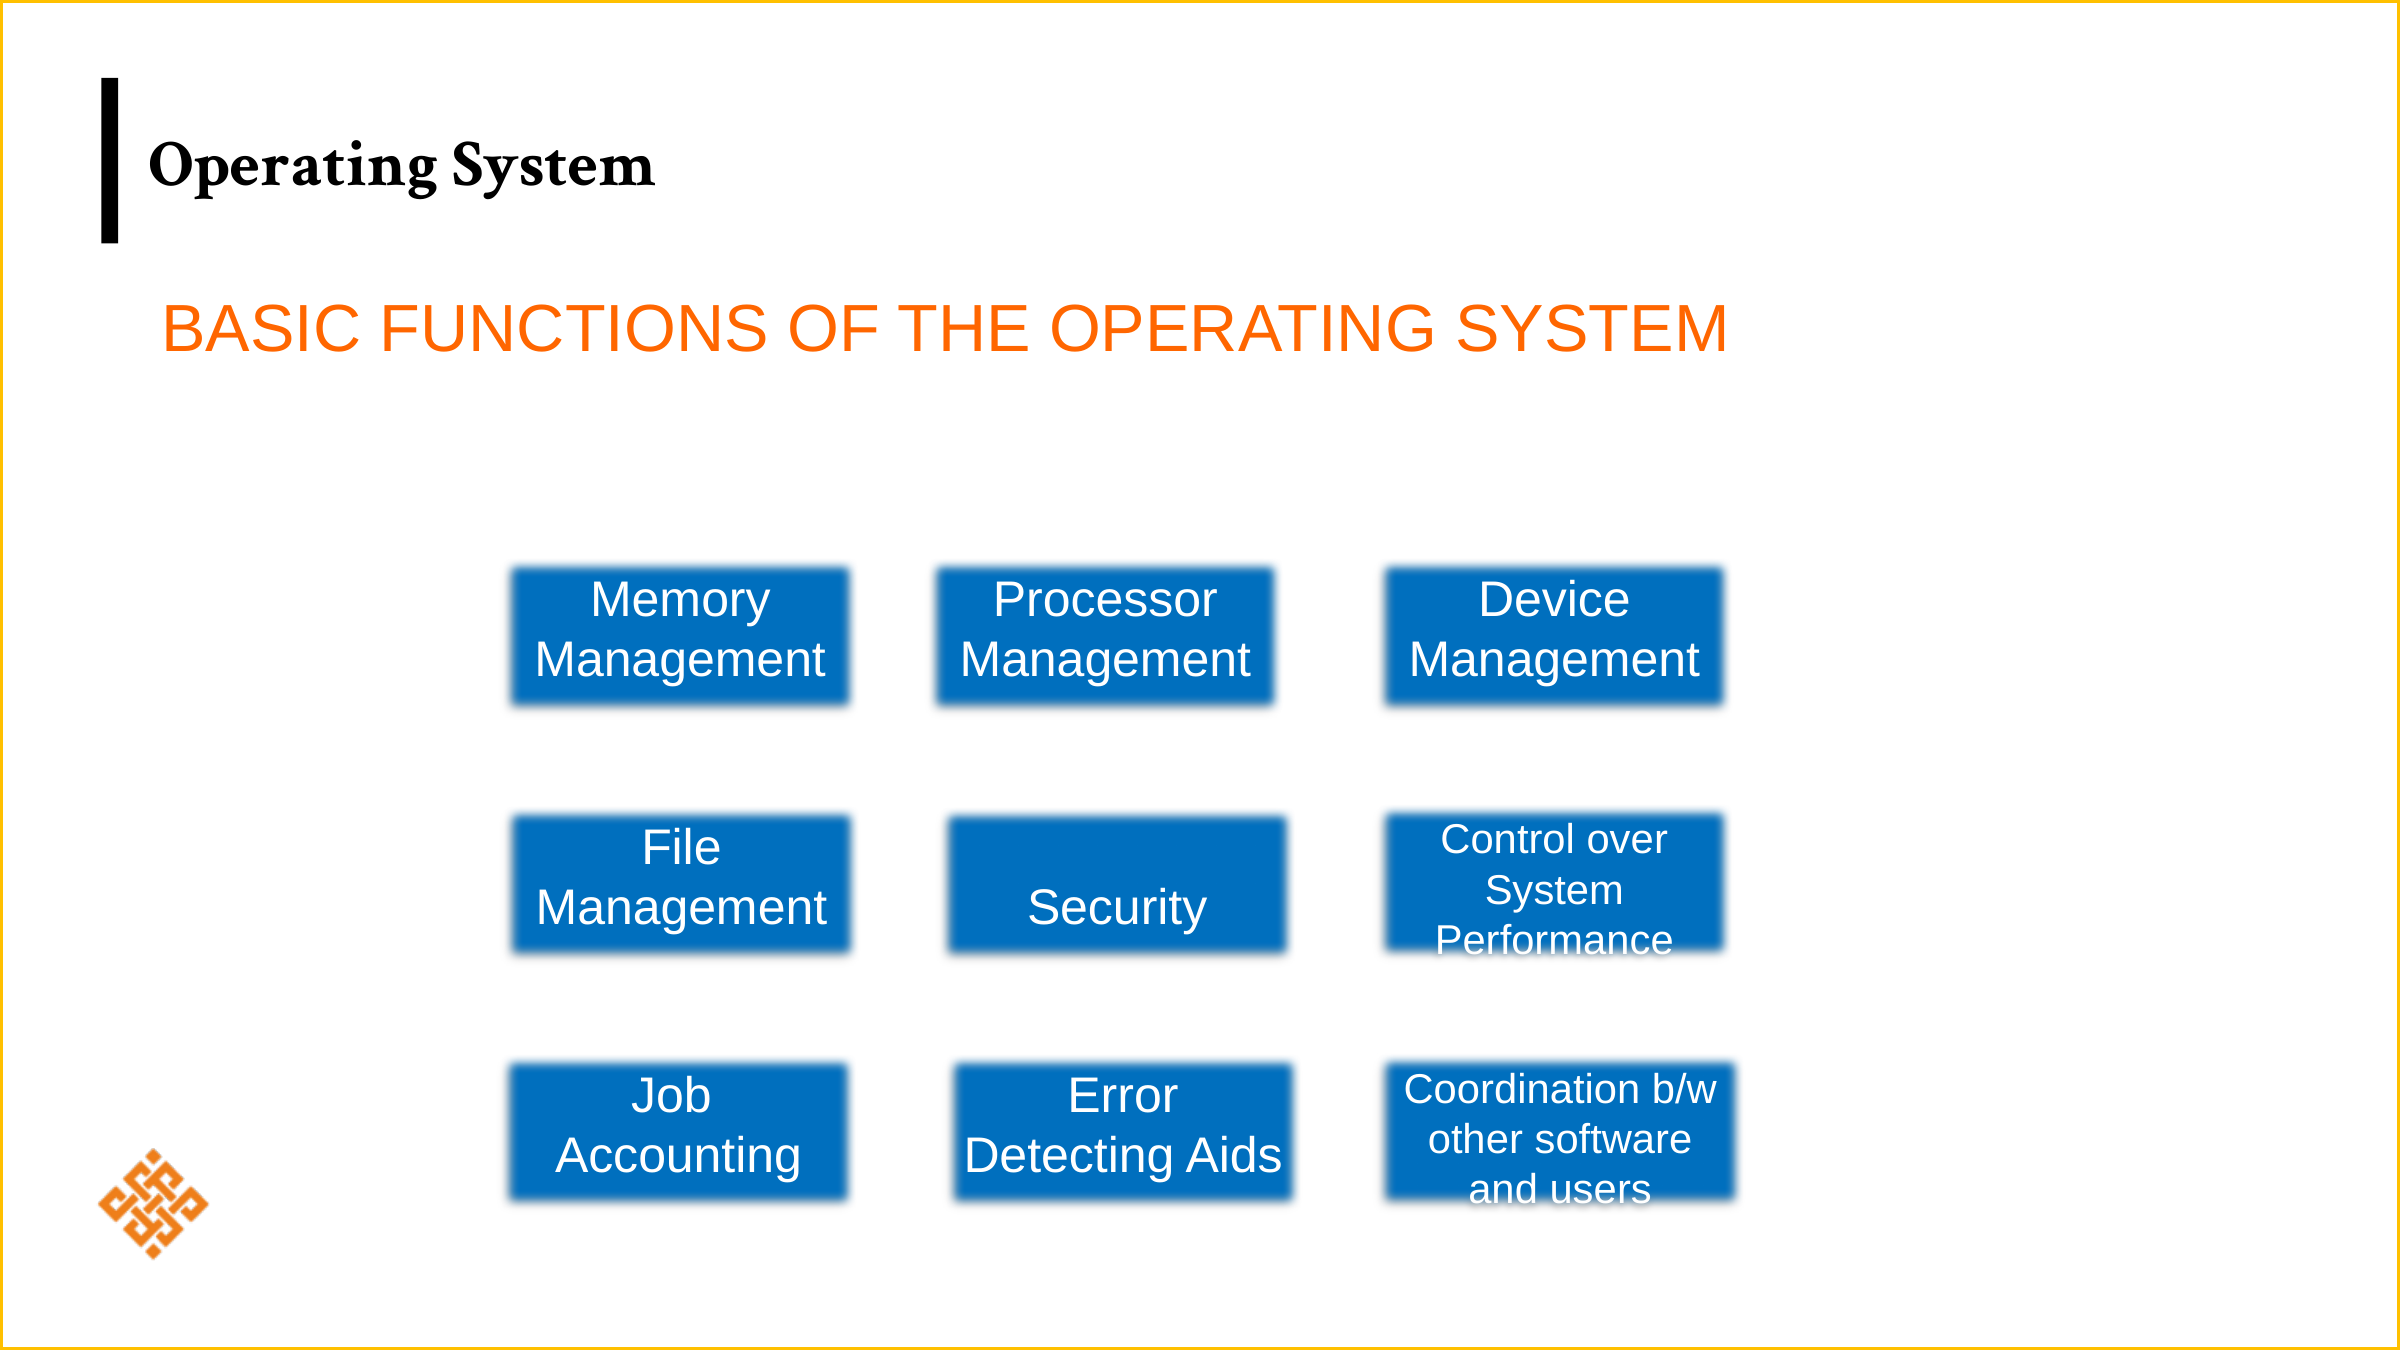

Operating System
Basic functions of the operating system
Memory Management
Processor Management
Device Management
Control over System Performance
File Management

Security
Coordination b/w other software and users
Job  Accounting
Error Detecting Aids